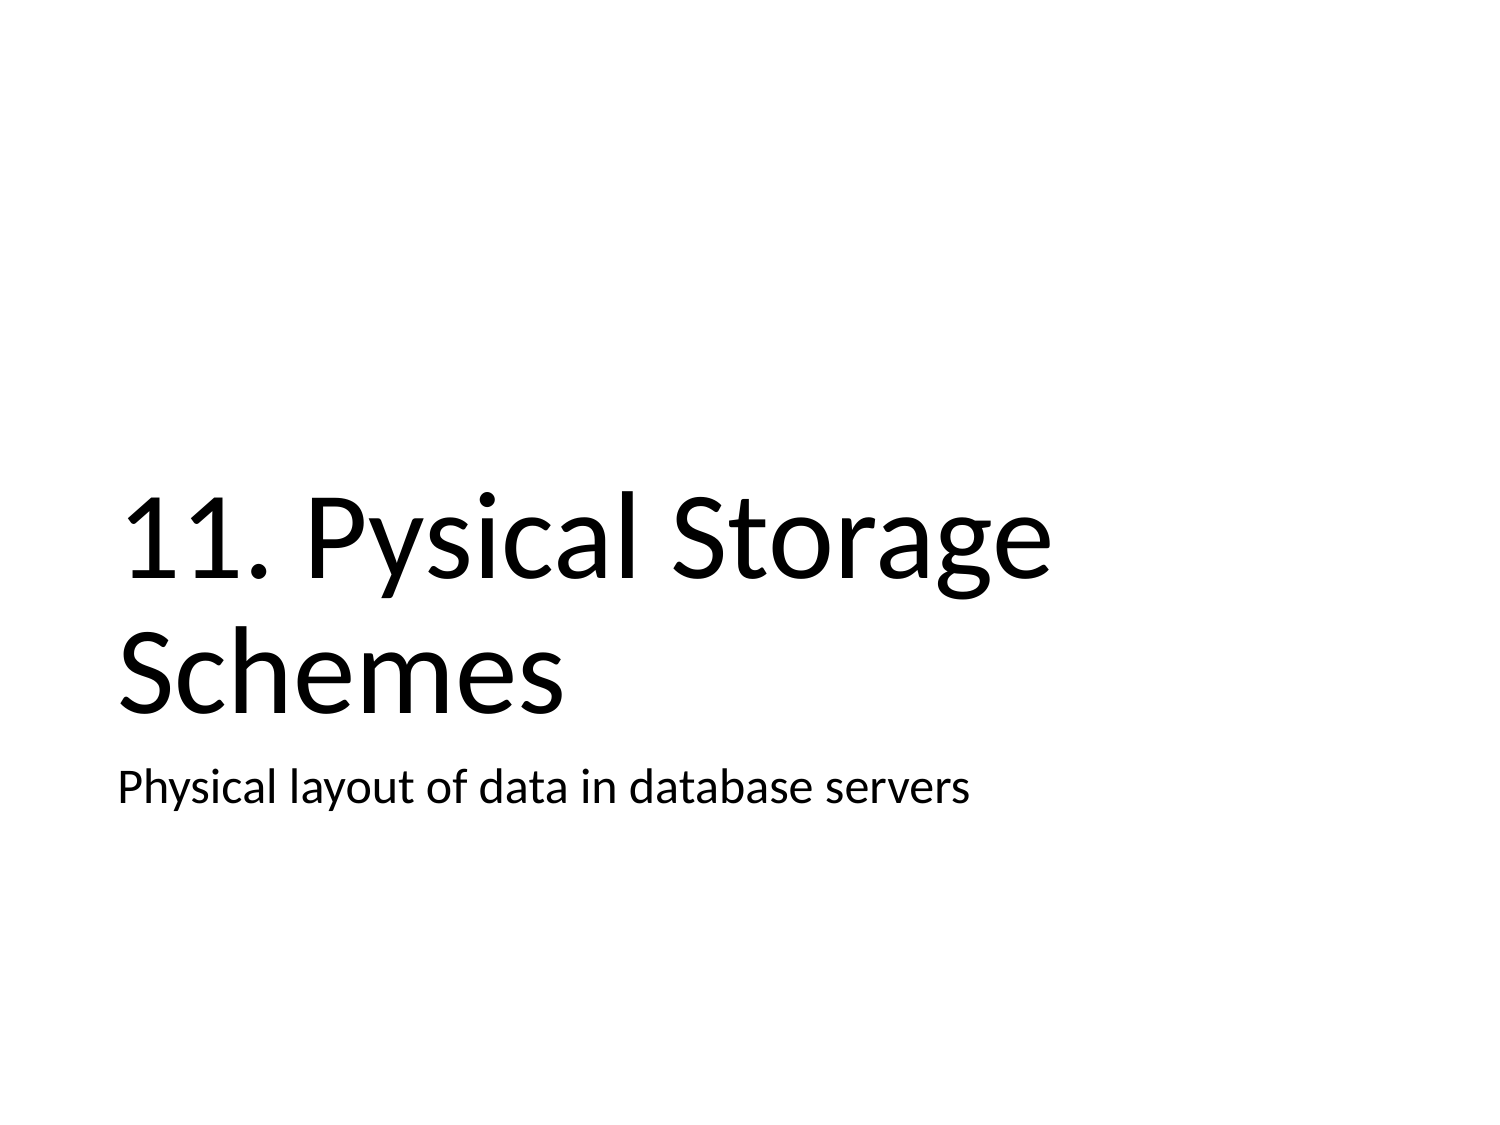

# 11. Pysical Storage Schemes
Physical layout of data in database servers